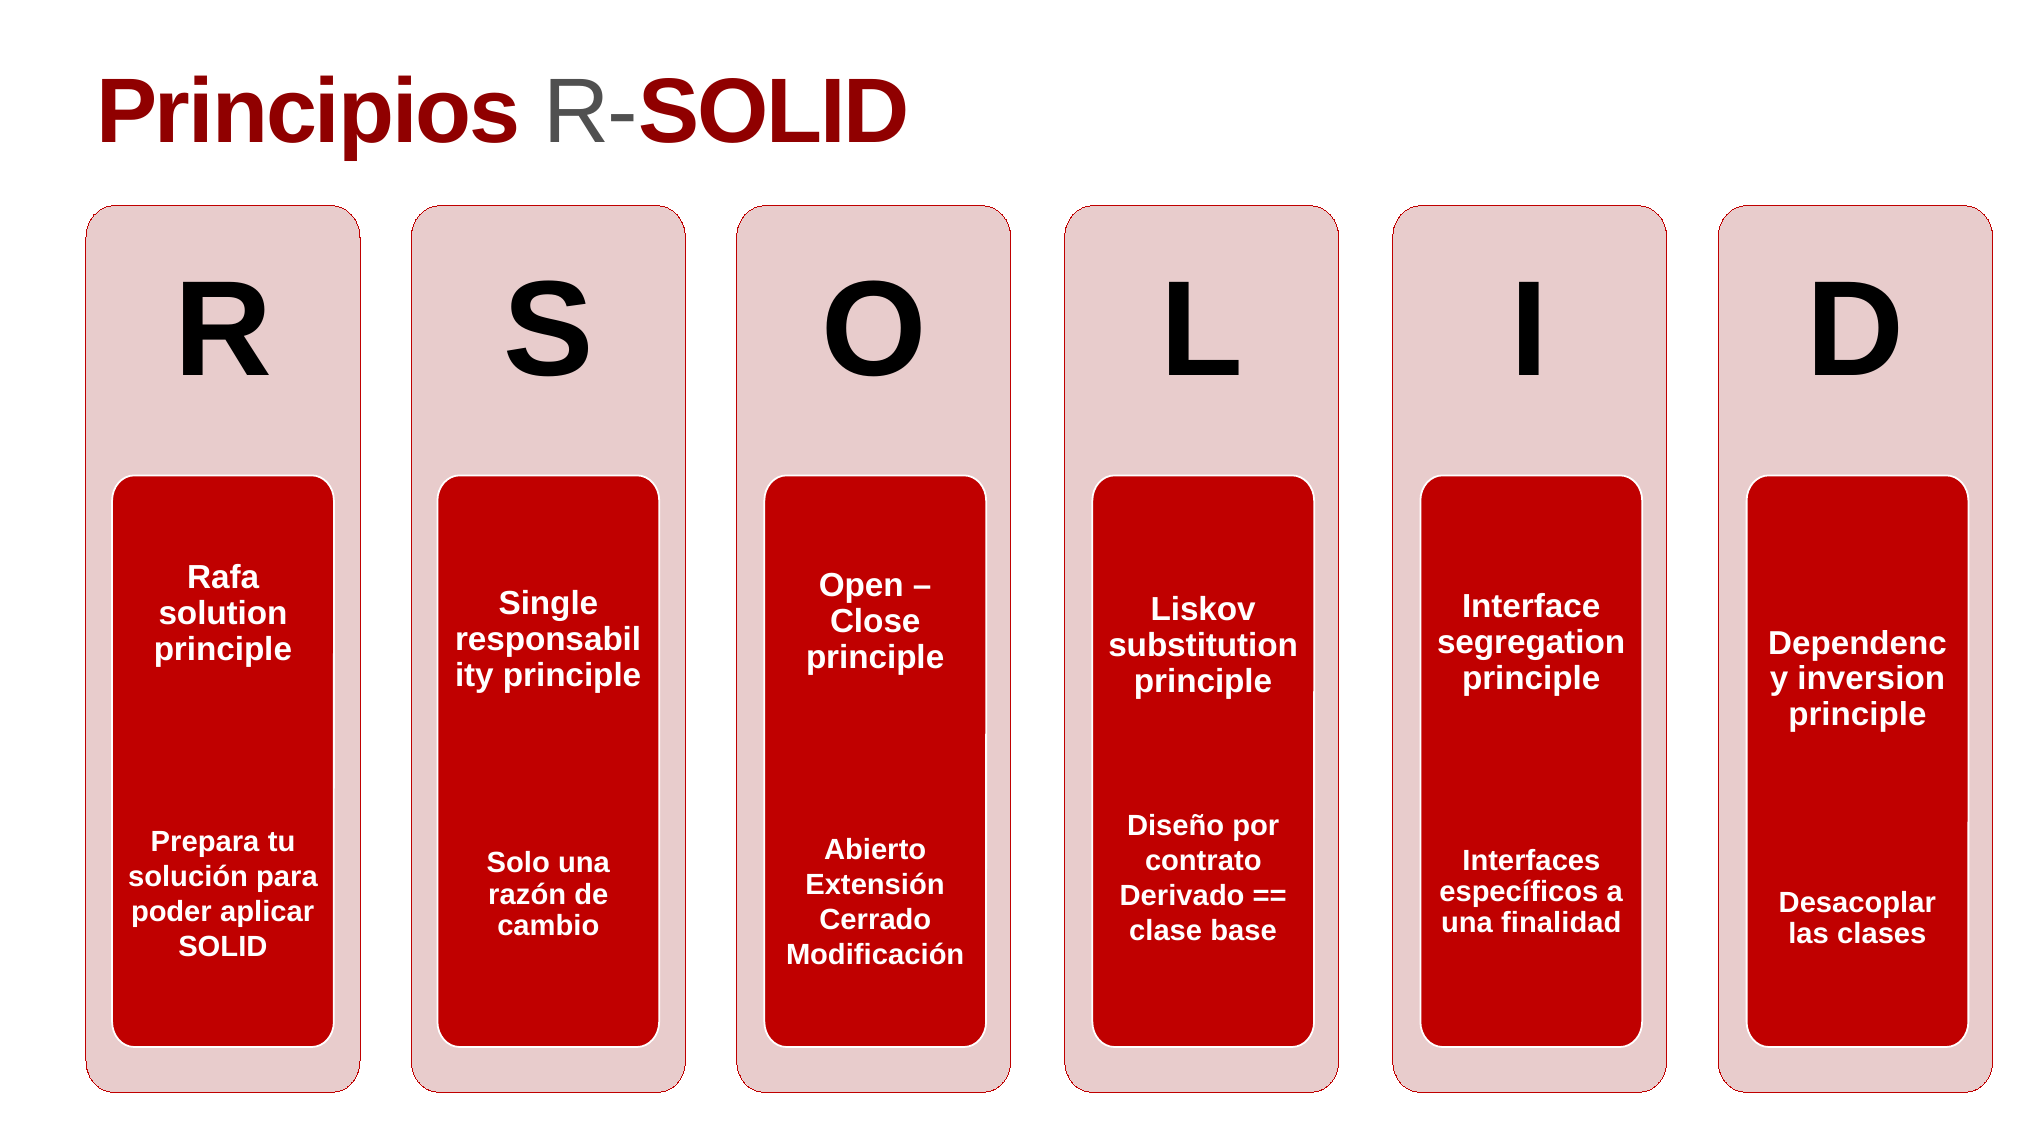

# Principios R-SOLID
R
S
O
L
I
D

Single responsability principle

Solo una razón de cambio

Rafa solution principle

Prepara tu solución para poder aplicar SOLID

Open – Close principle

Abierto Extensión
Cerrado Modificación

Liskov substitution principle

Diseño por contrato
Derivado == clase base

Interface segregation principle

Interfaces específicos a una finalidad

Dependency inversion principle

Desacoplar las clases